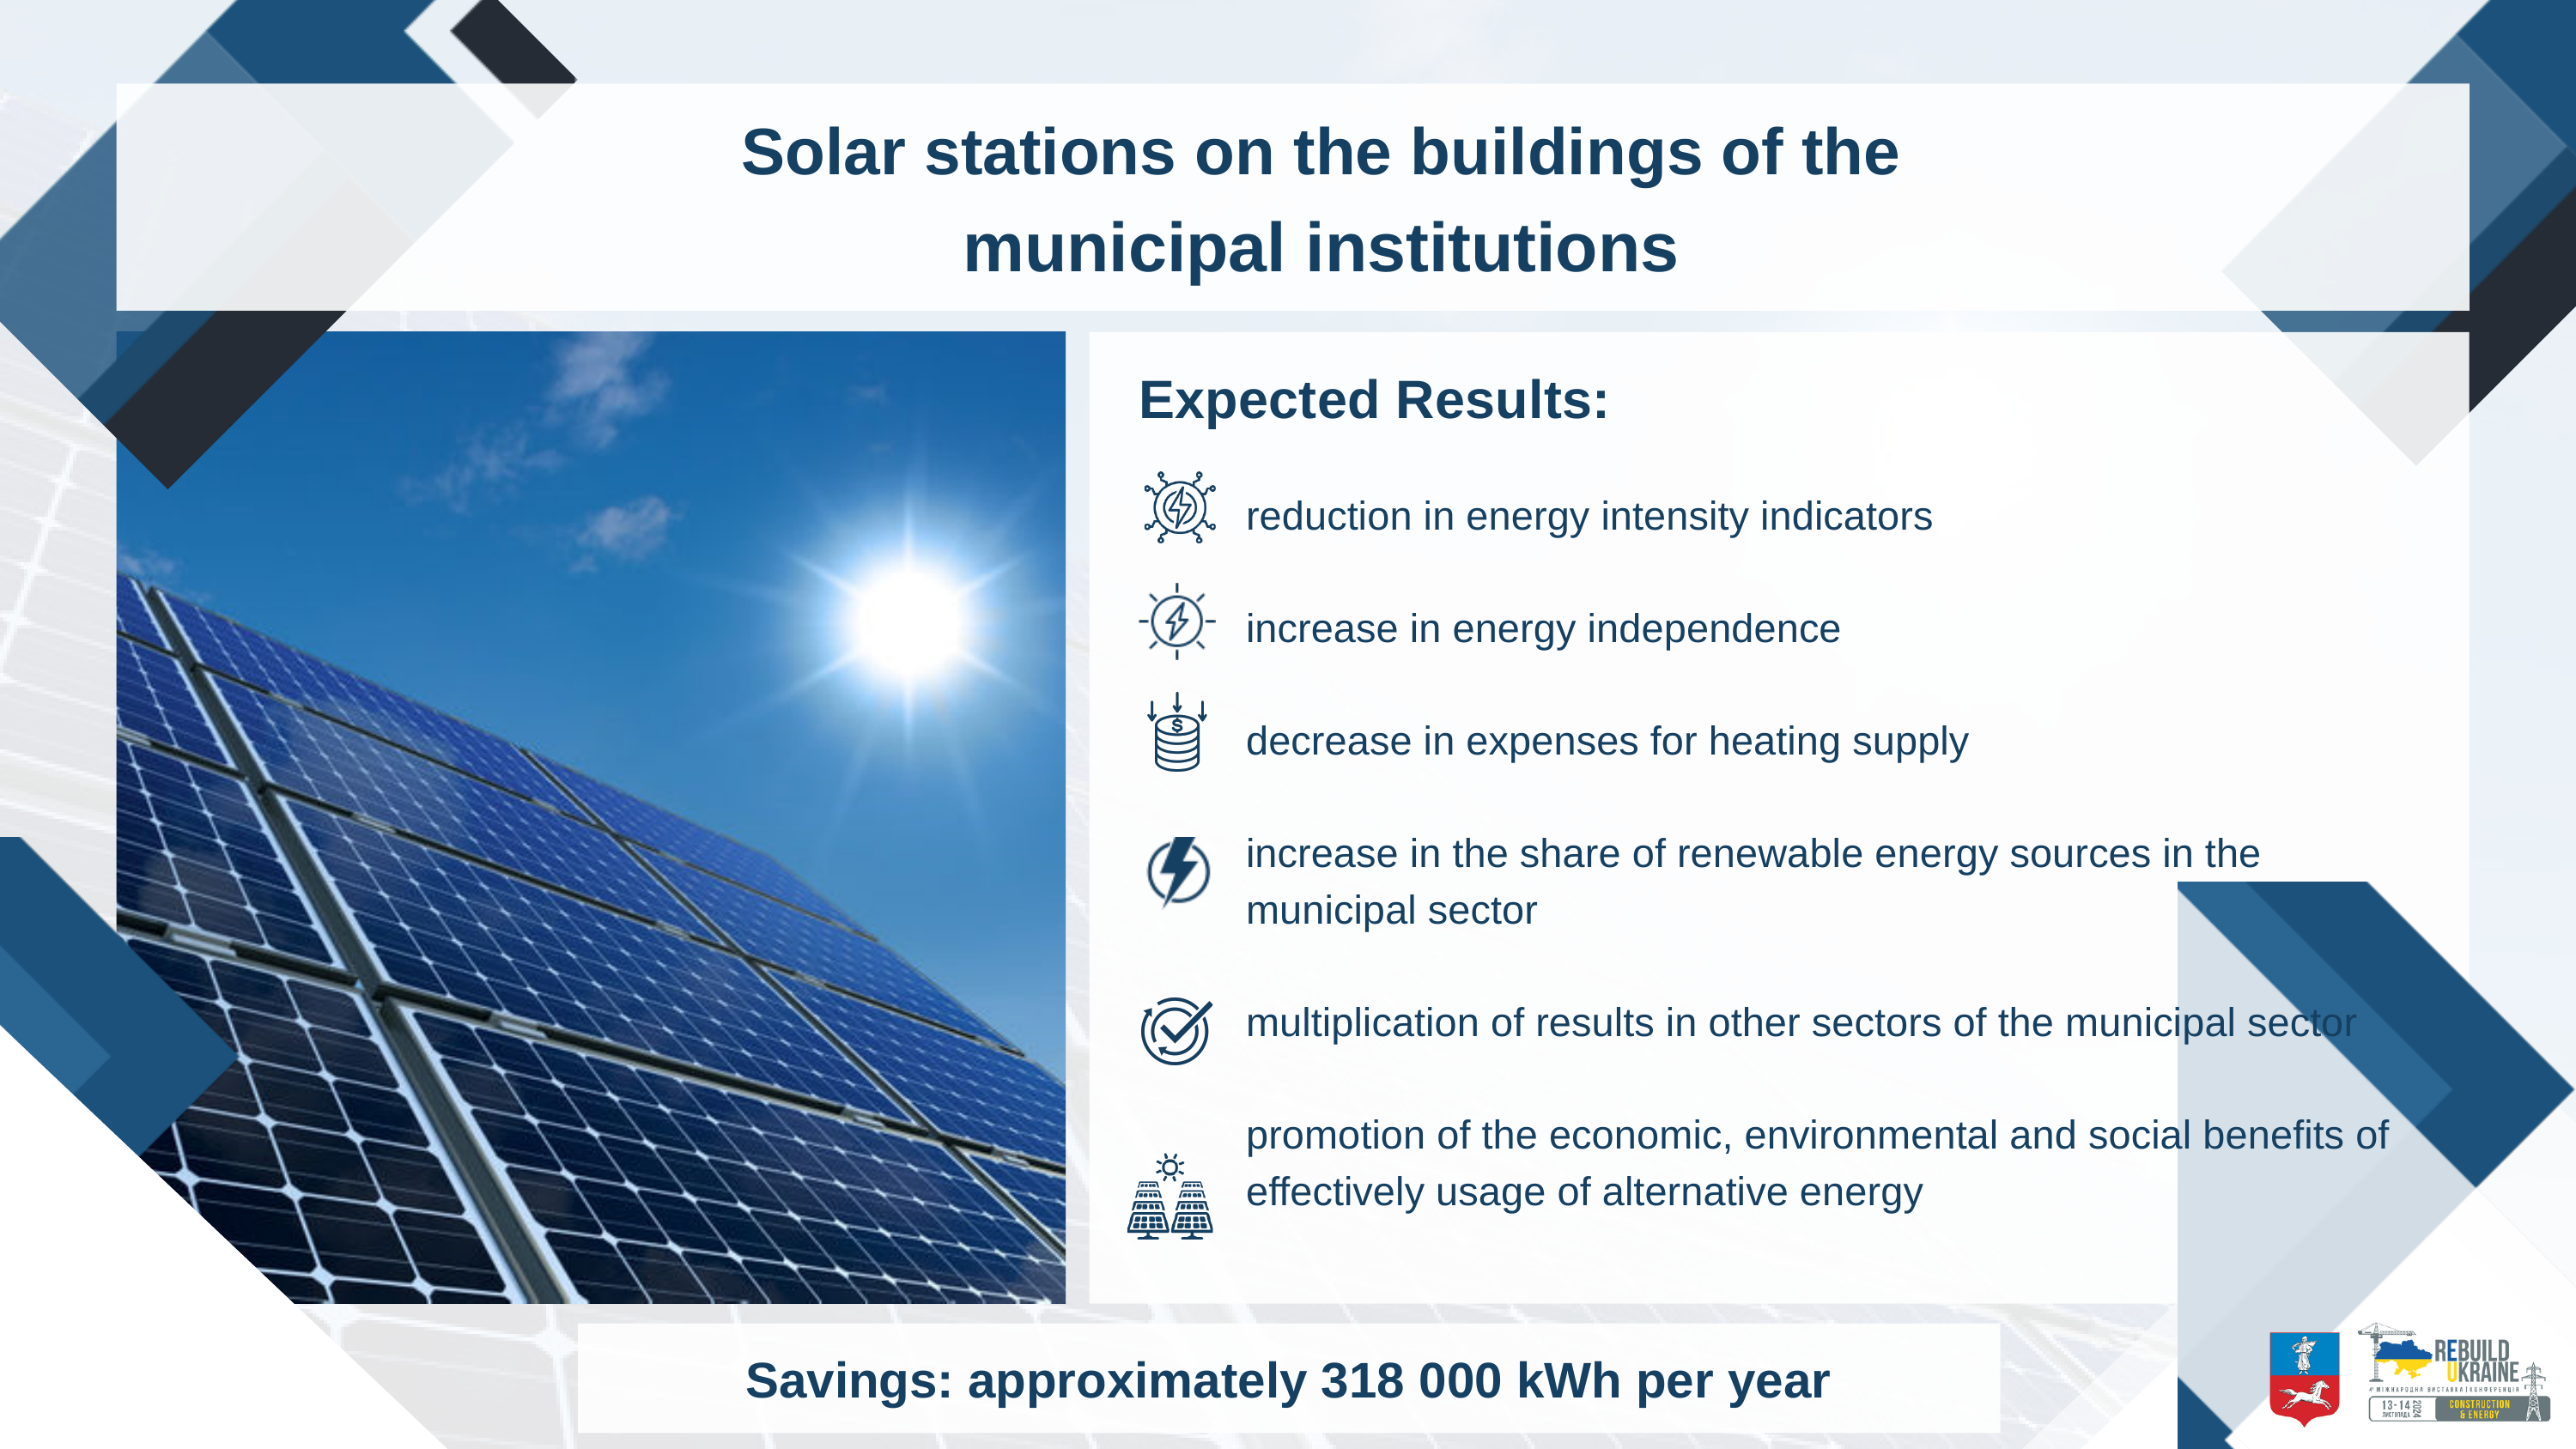

Solar stations on the buildings of the
municipal institutions

Expected Results:

reduction in energy intensity indicators

increase in energy independence

decrease in expenses for heating supply

increase in the share of renewable energy sources in the municipal sector

multiplication of results in other sectors of the municipal sector

promotion of the economic, environmental and social benefits of effectively usage of alternative energy

Savings: approximately 318 000 kWh per year